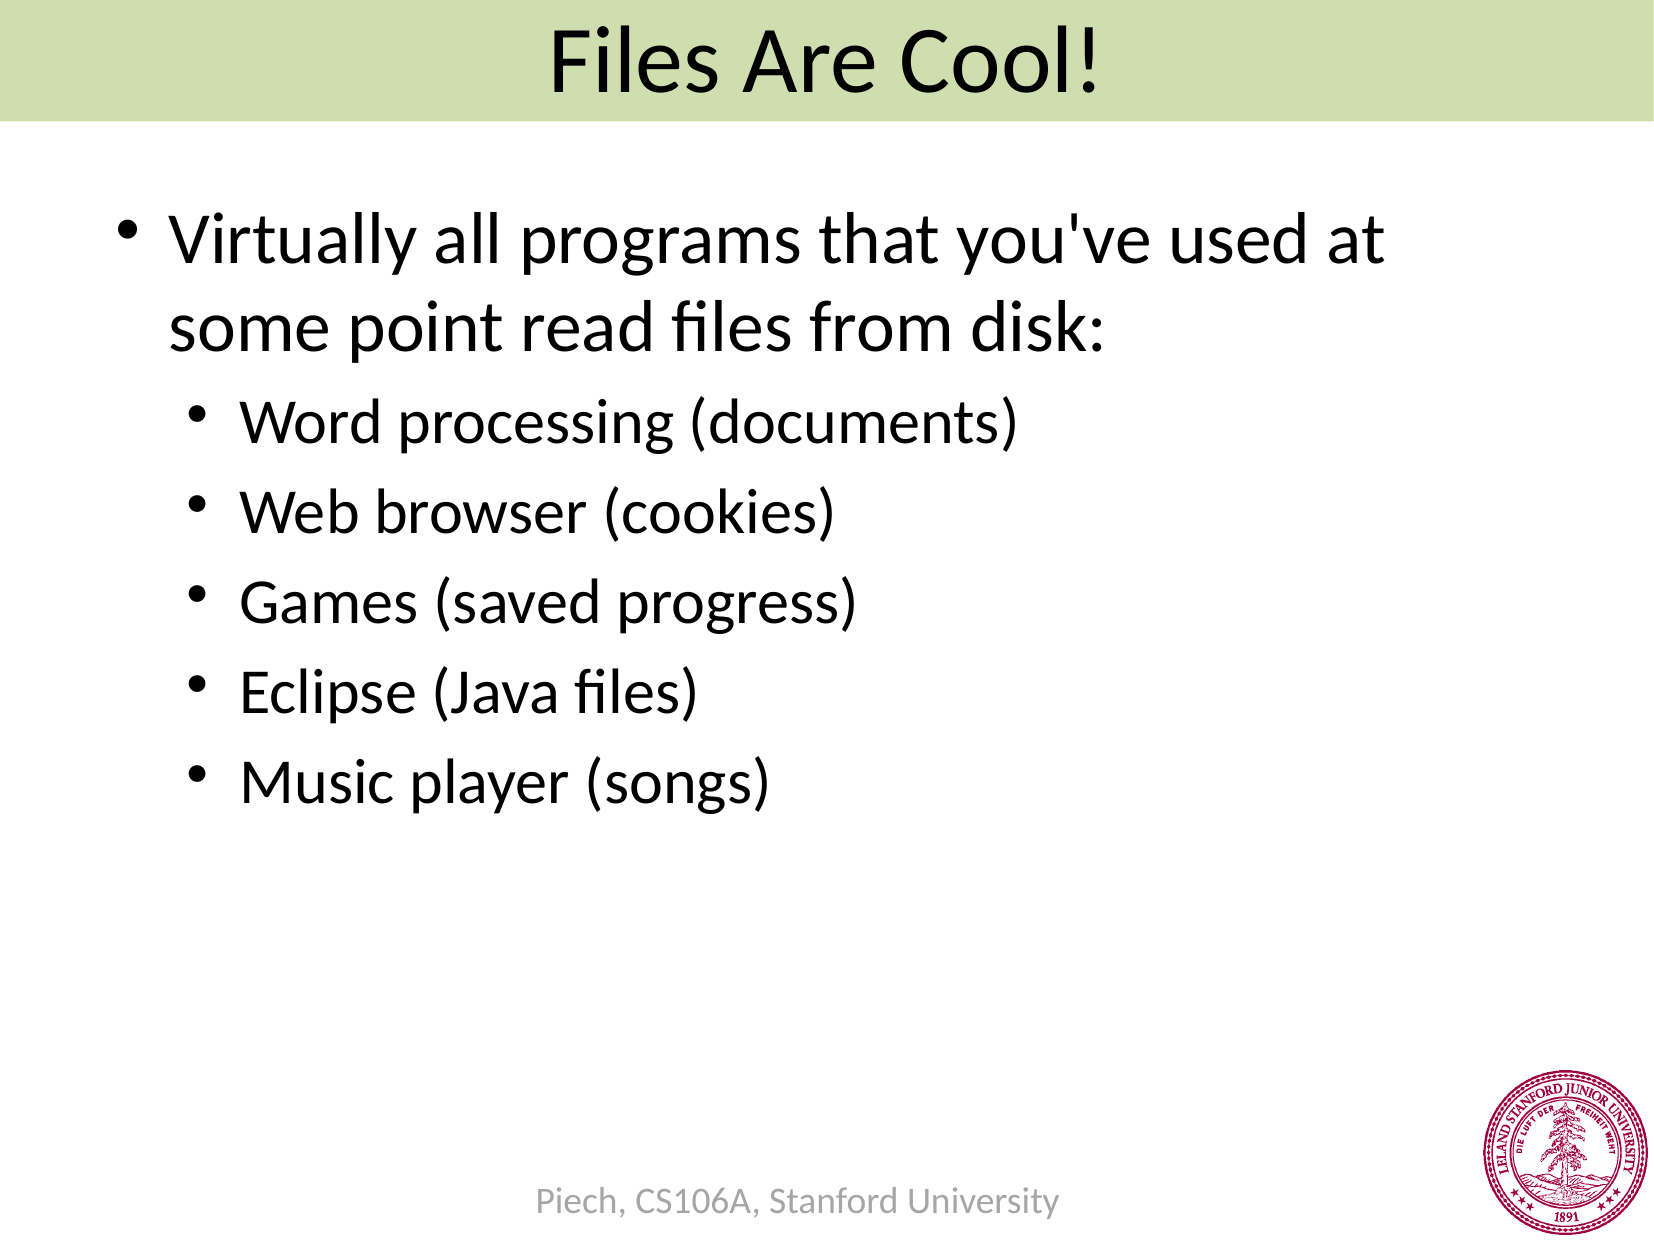

Files Are Cool!
Virtually all programs that you've used at some point read files from disk:
Word processing (documents)
Web browser (cookies)
Games (saved progress)
Eclipse (Java files)
Music player (songs)